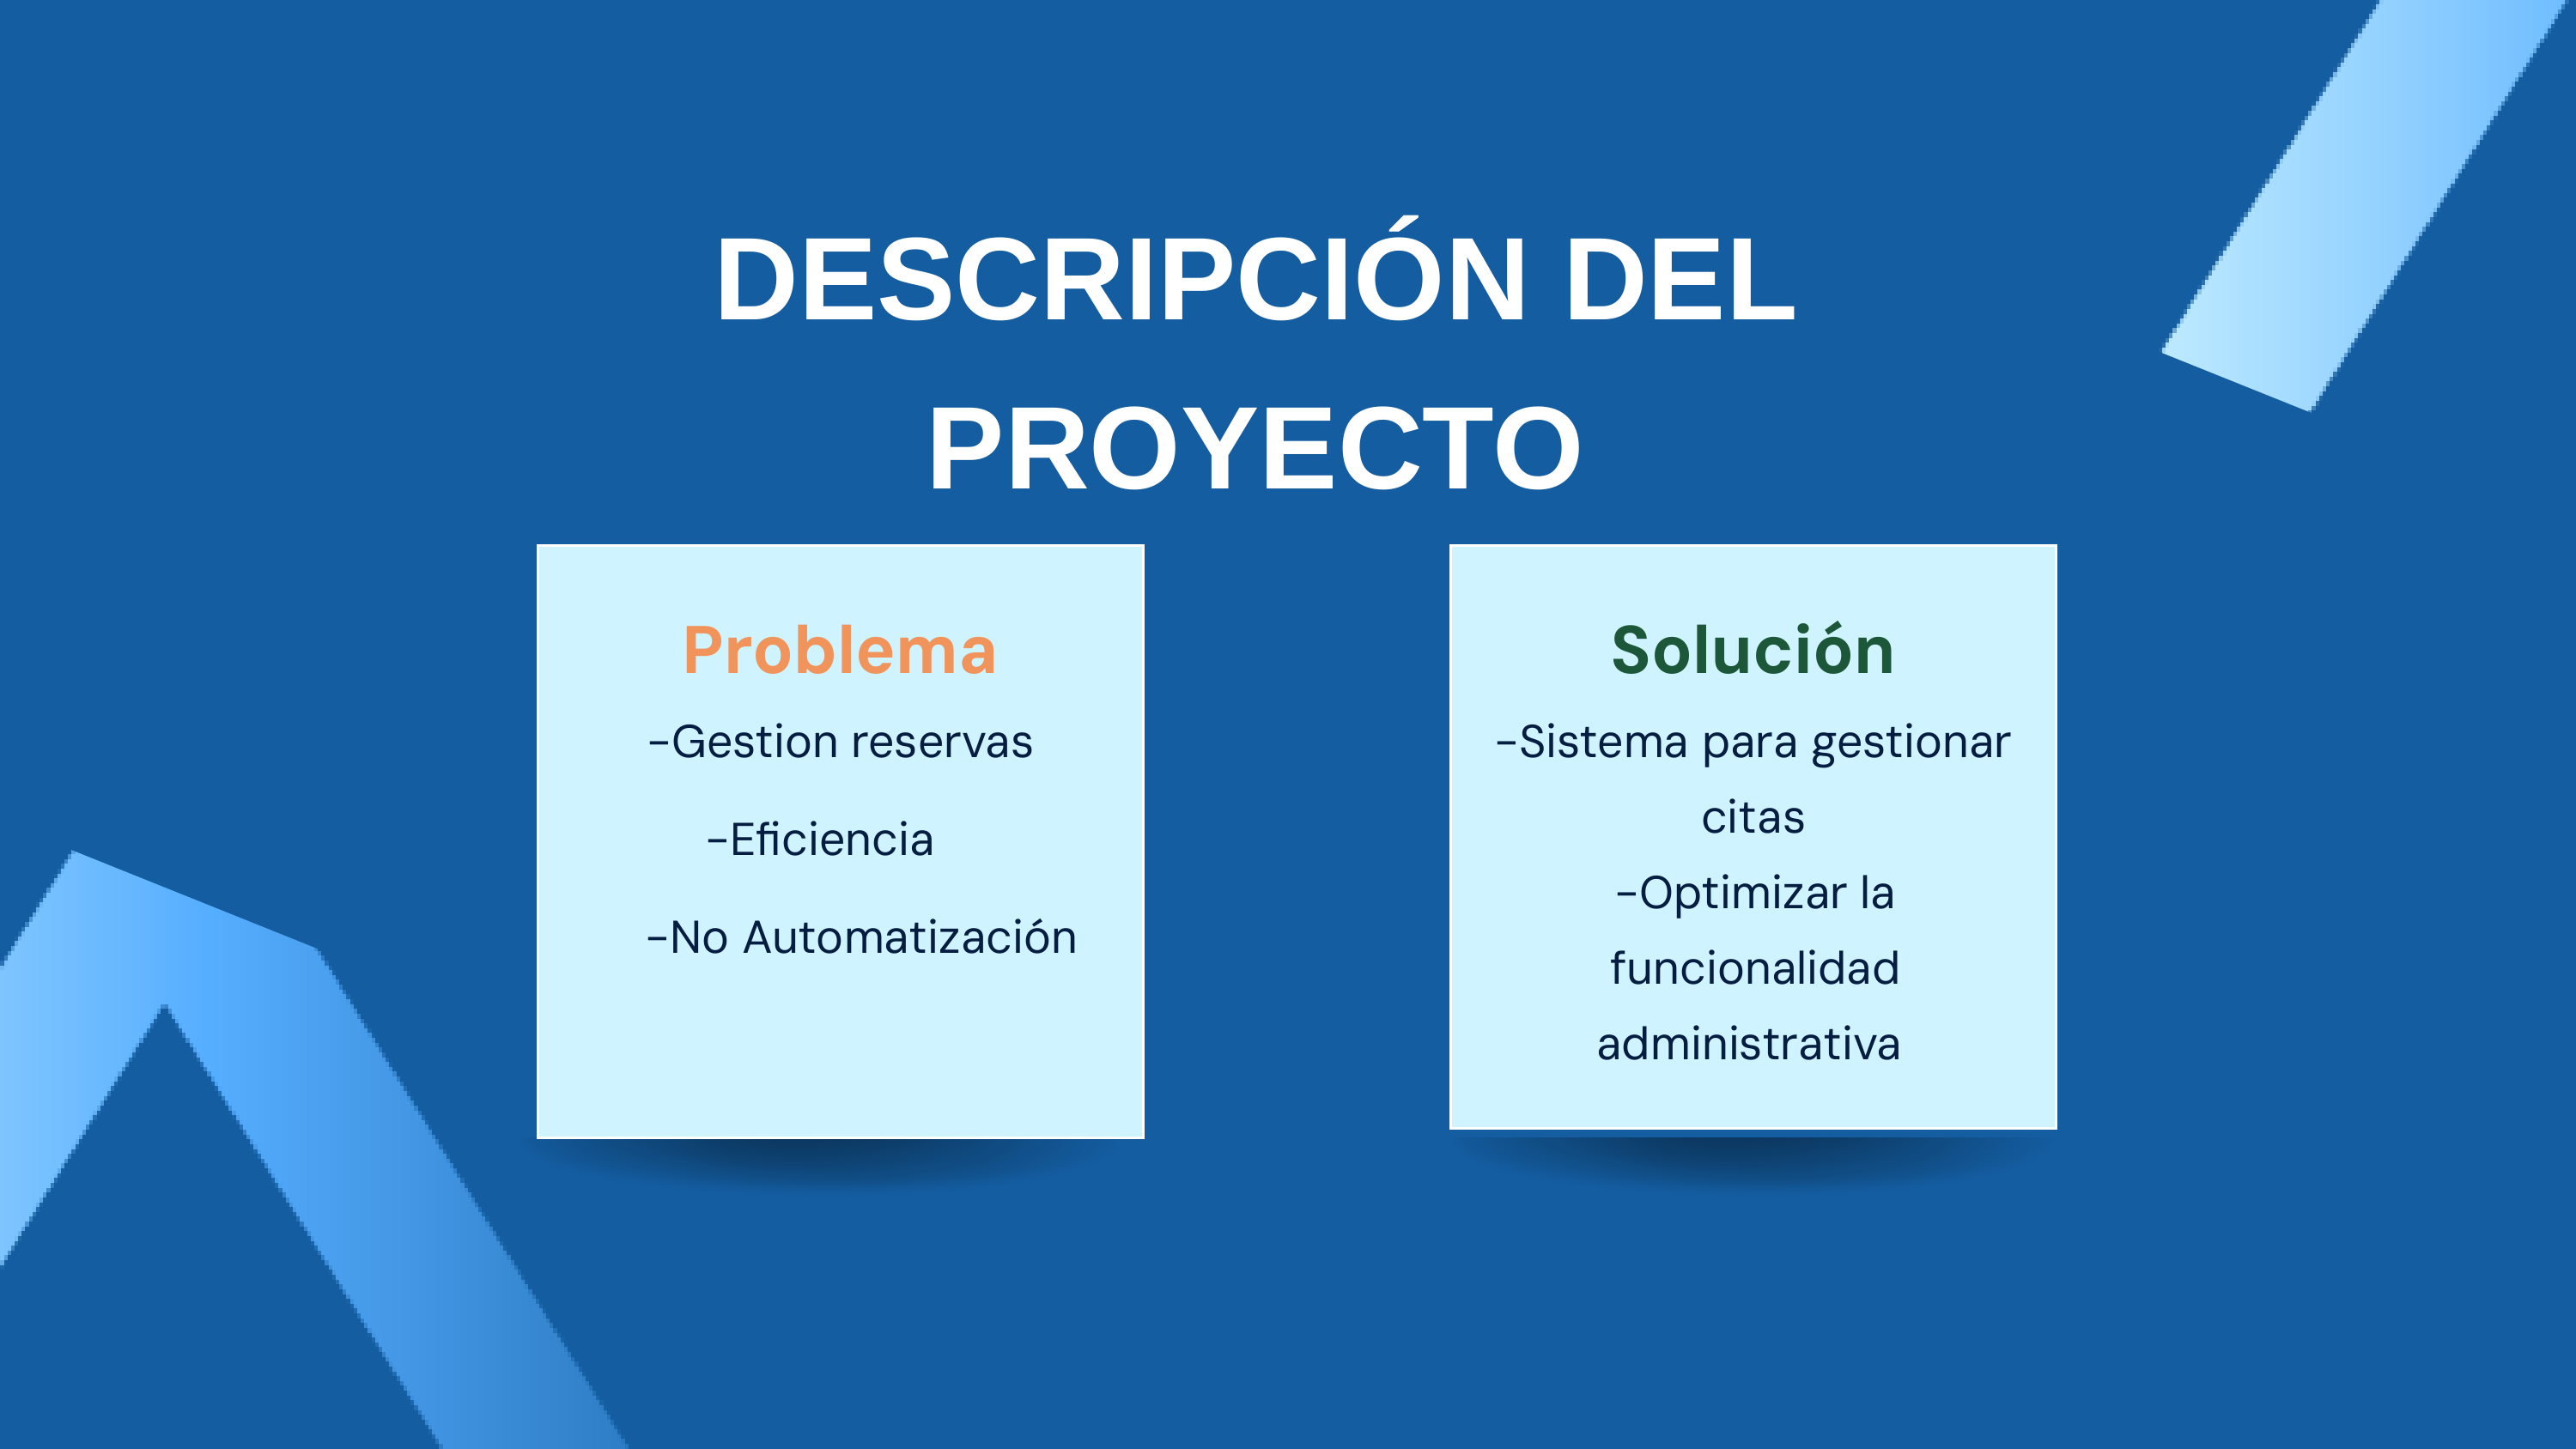

DESCRIPCIÓN DEL PROYECTO

Problema
Solución
-Gestion reservas
-Sistema para gestionar citas
-Eficiencia
-Optimizar la funcionalidad administrativa
-No Automatización